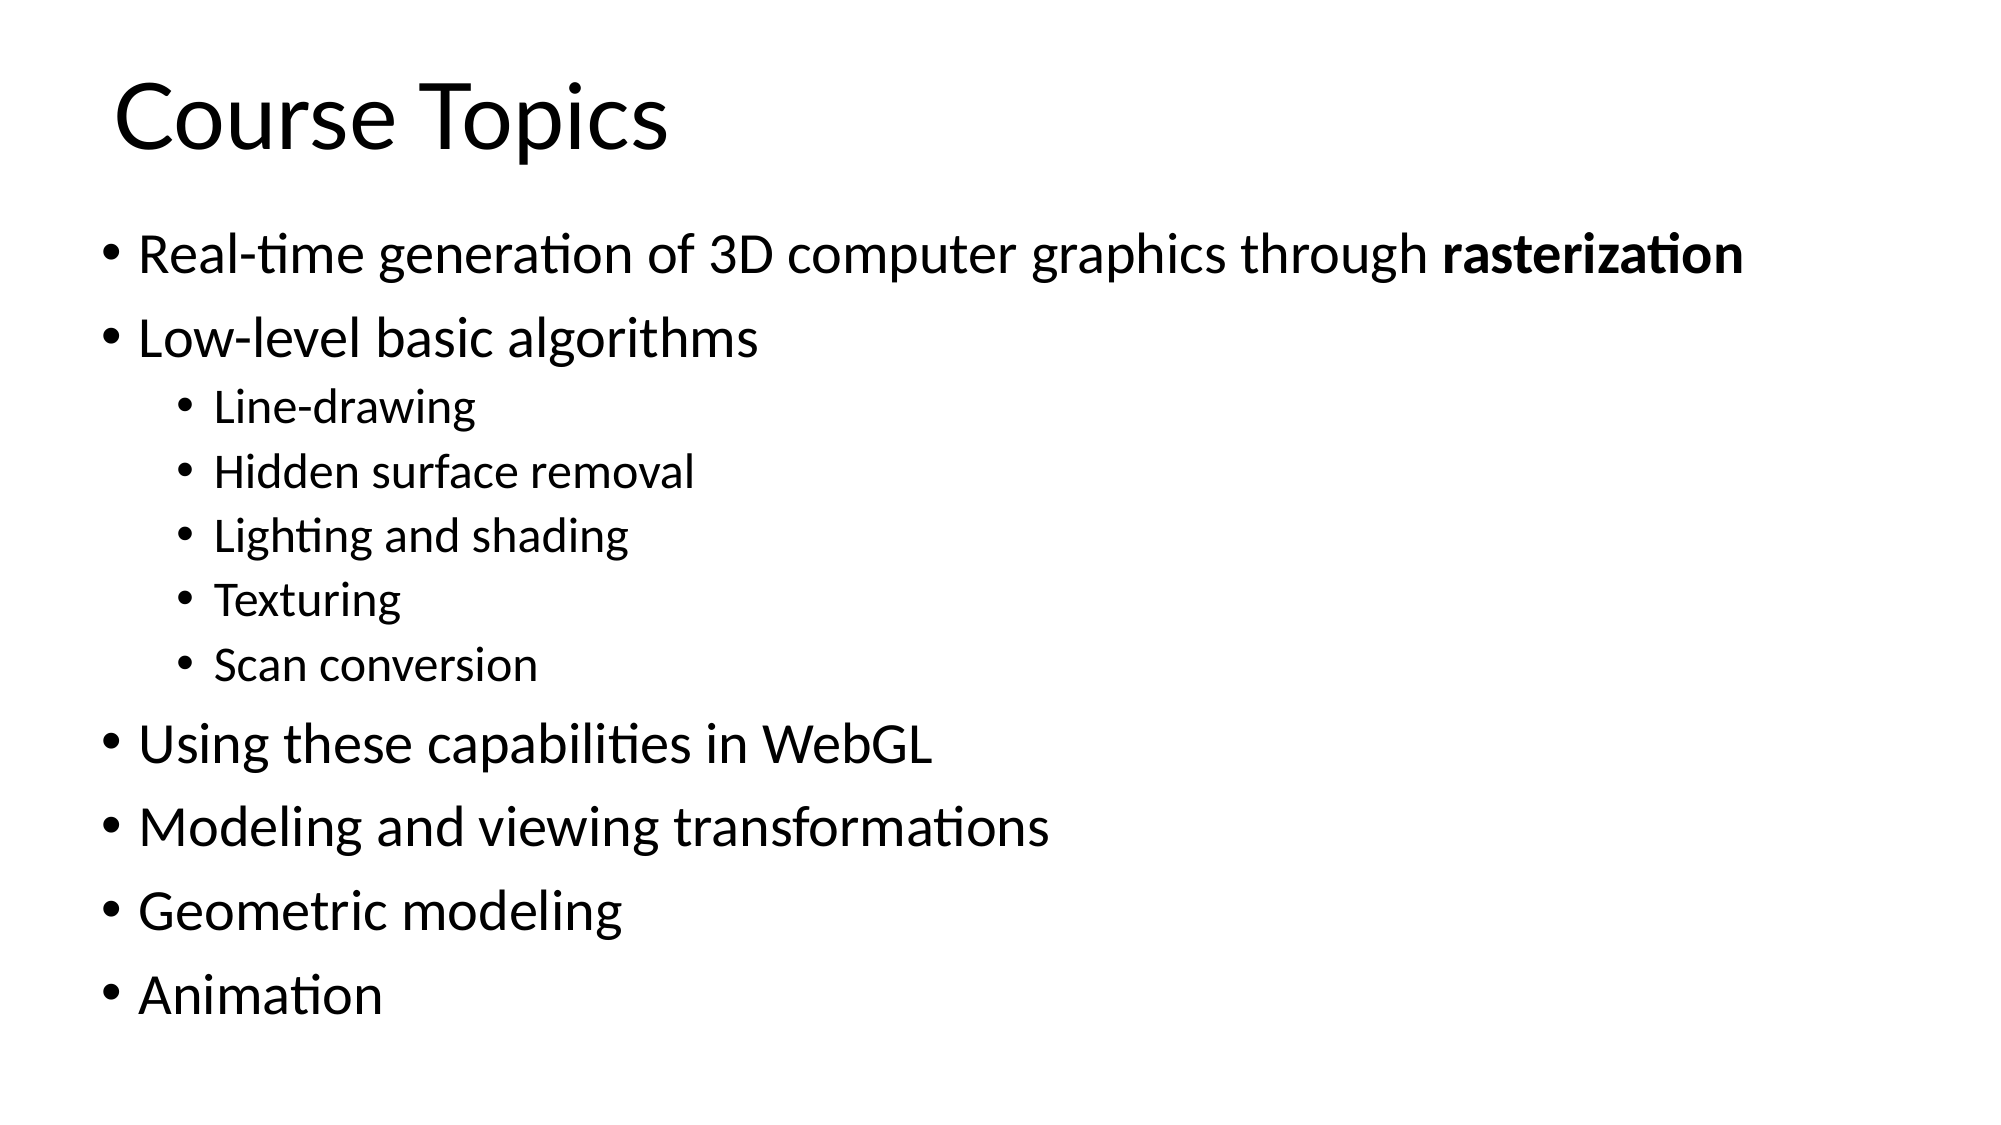

# Course Topics
Real-time generation of 3D computer graphics through rasterization
Low-level basic algorithms
Line-drawing
Hidden surface removal
Lighting and shading
Texturing
Scan conversion
Using these capabilities in WebGL
Modeling and viewing transformations
Geometric modeling
Animation